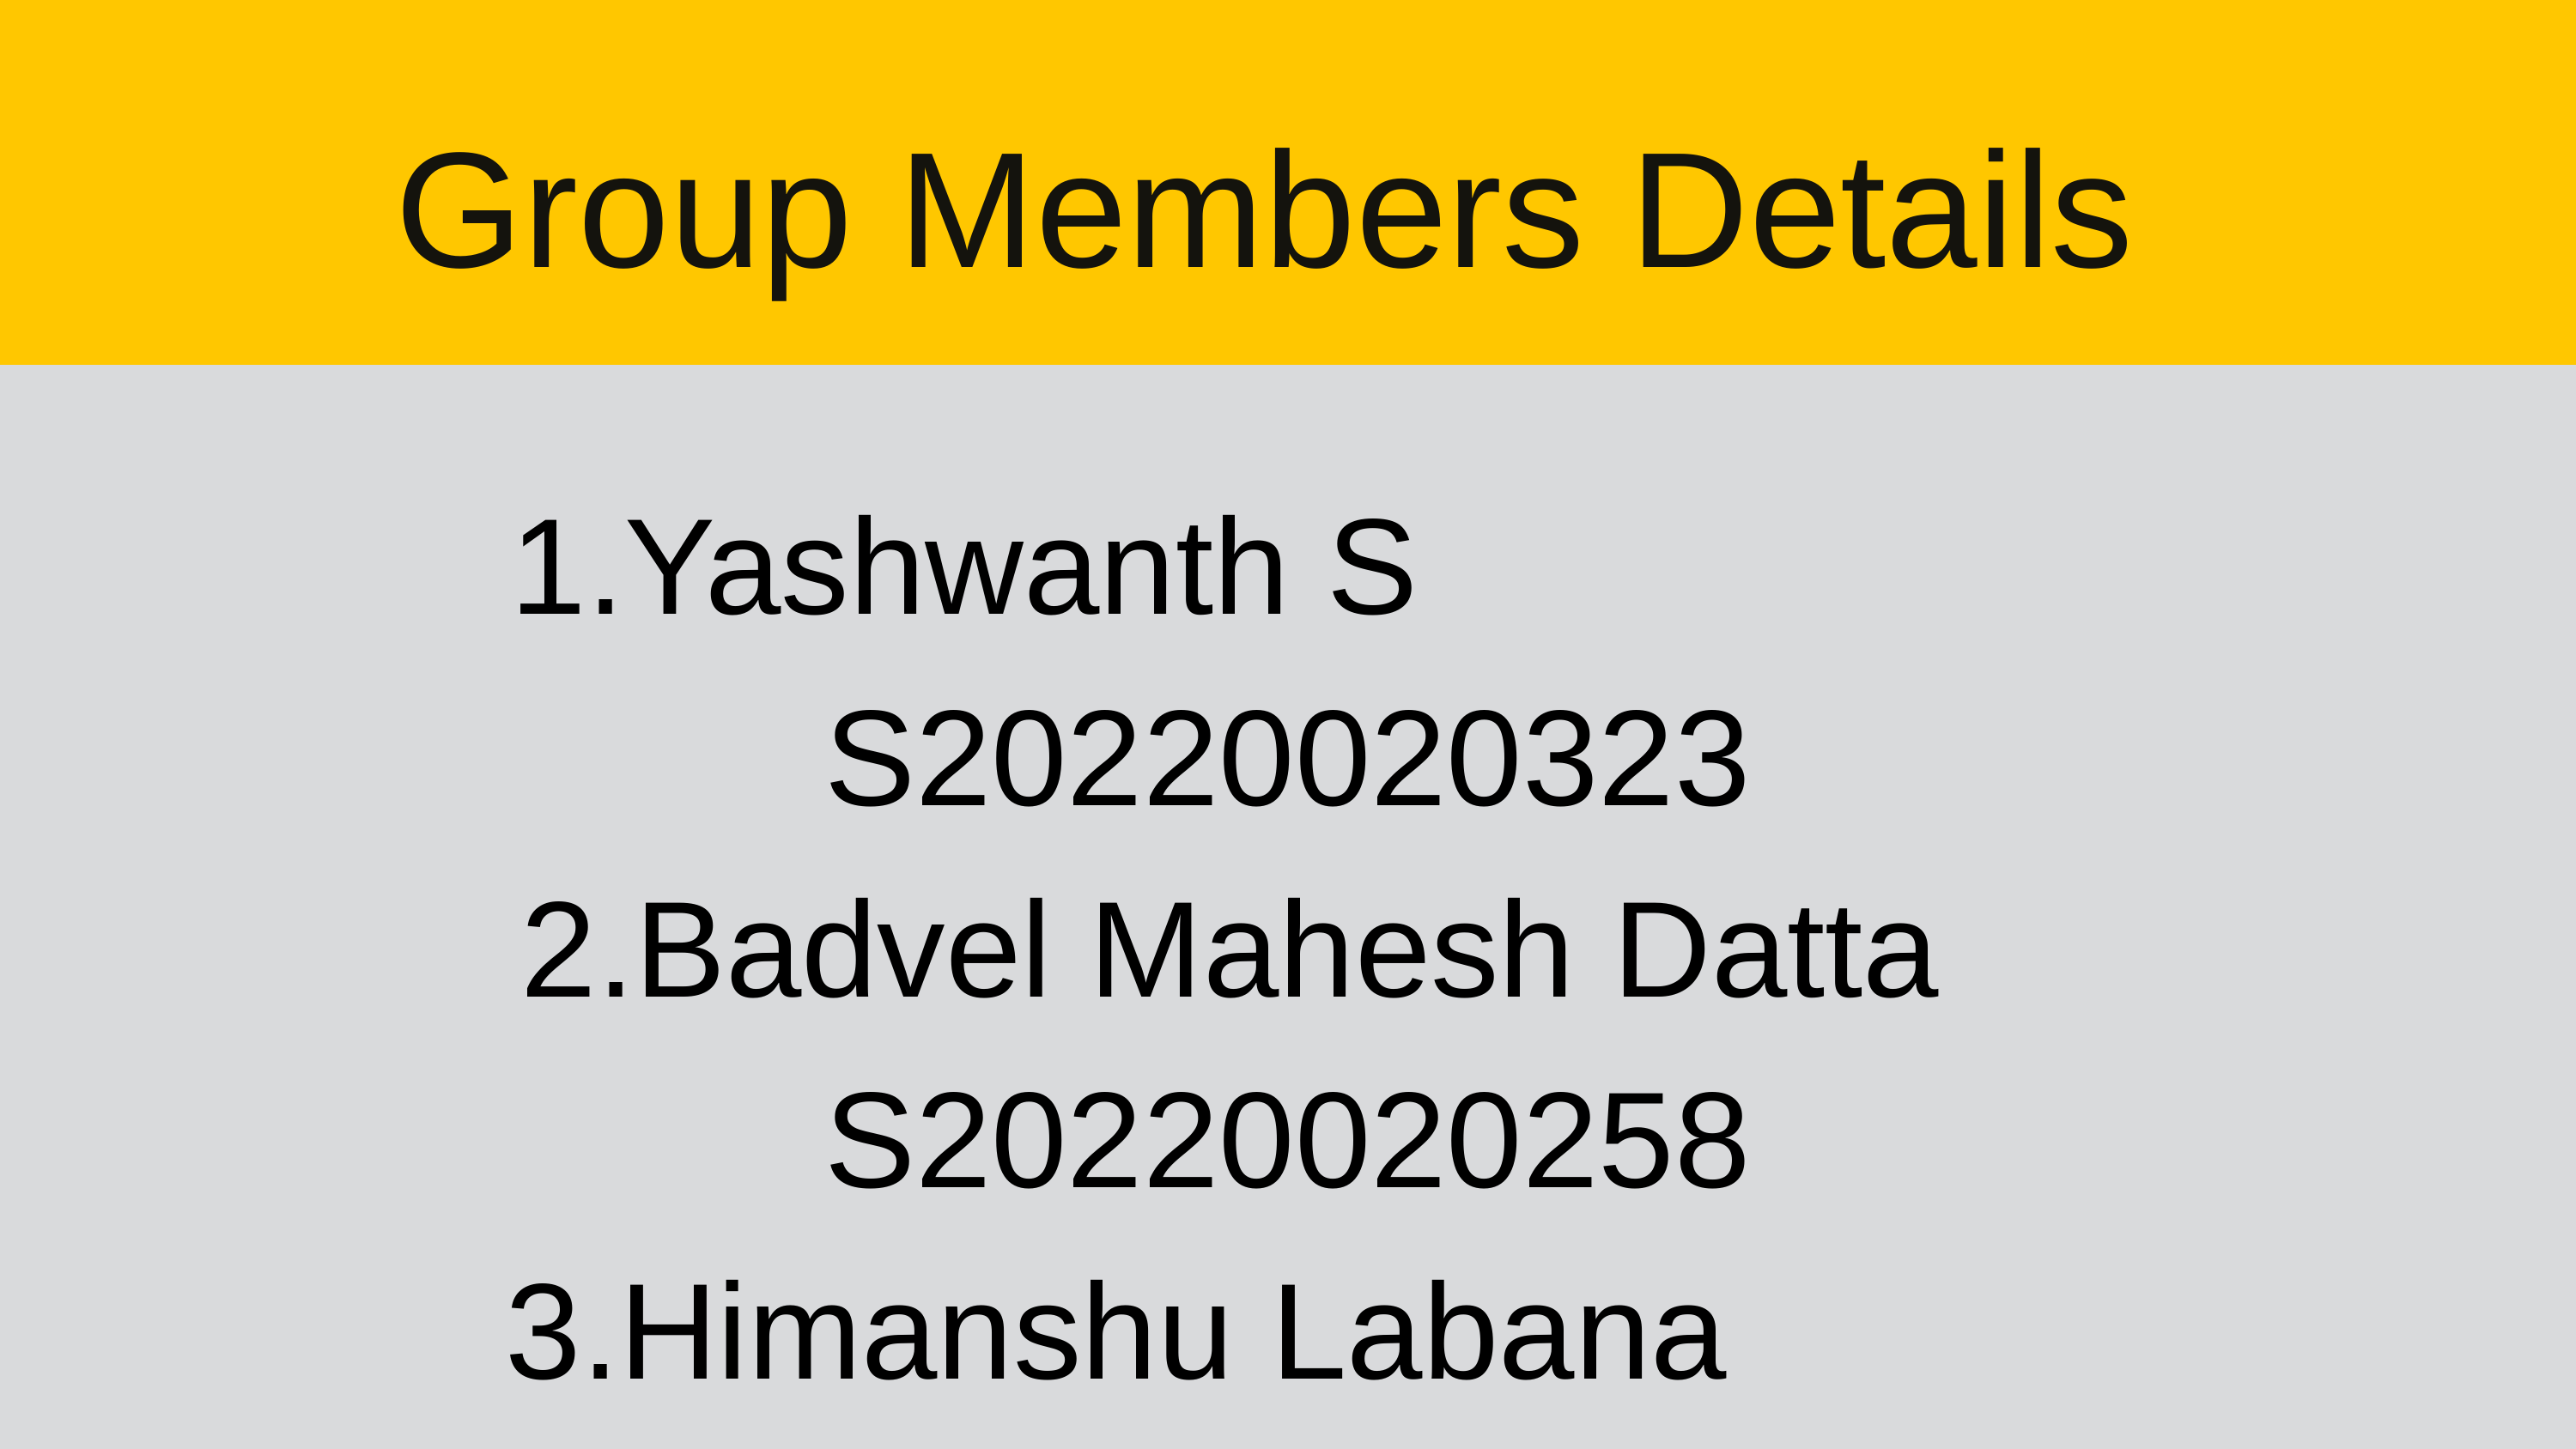

Group Members Details
1.Yashwanth S                  S20220020323
2.Badvel Mahesh Datta    S20220020258
3.Himanshu Labana          S20220020279